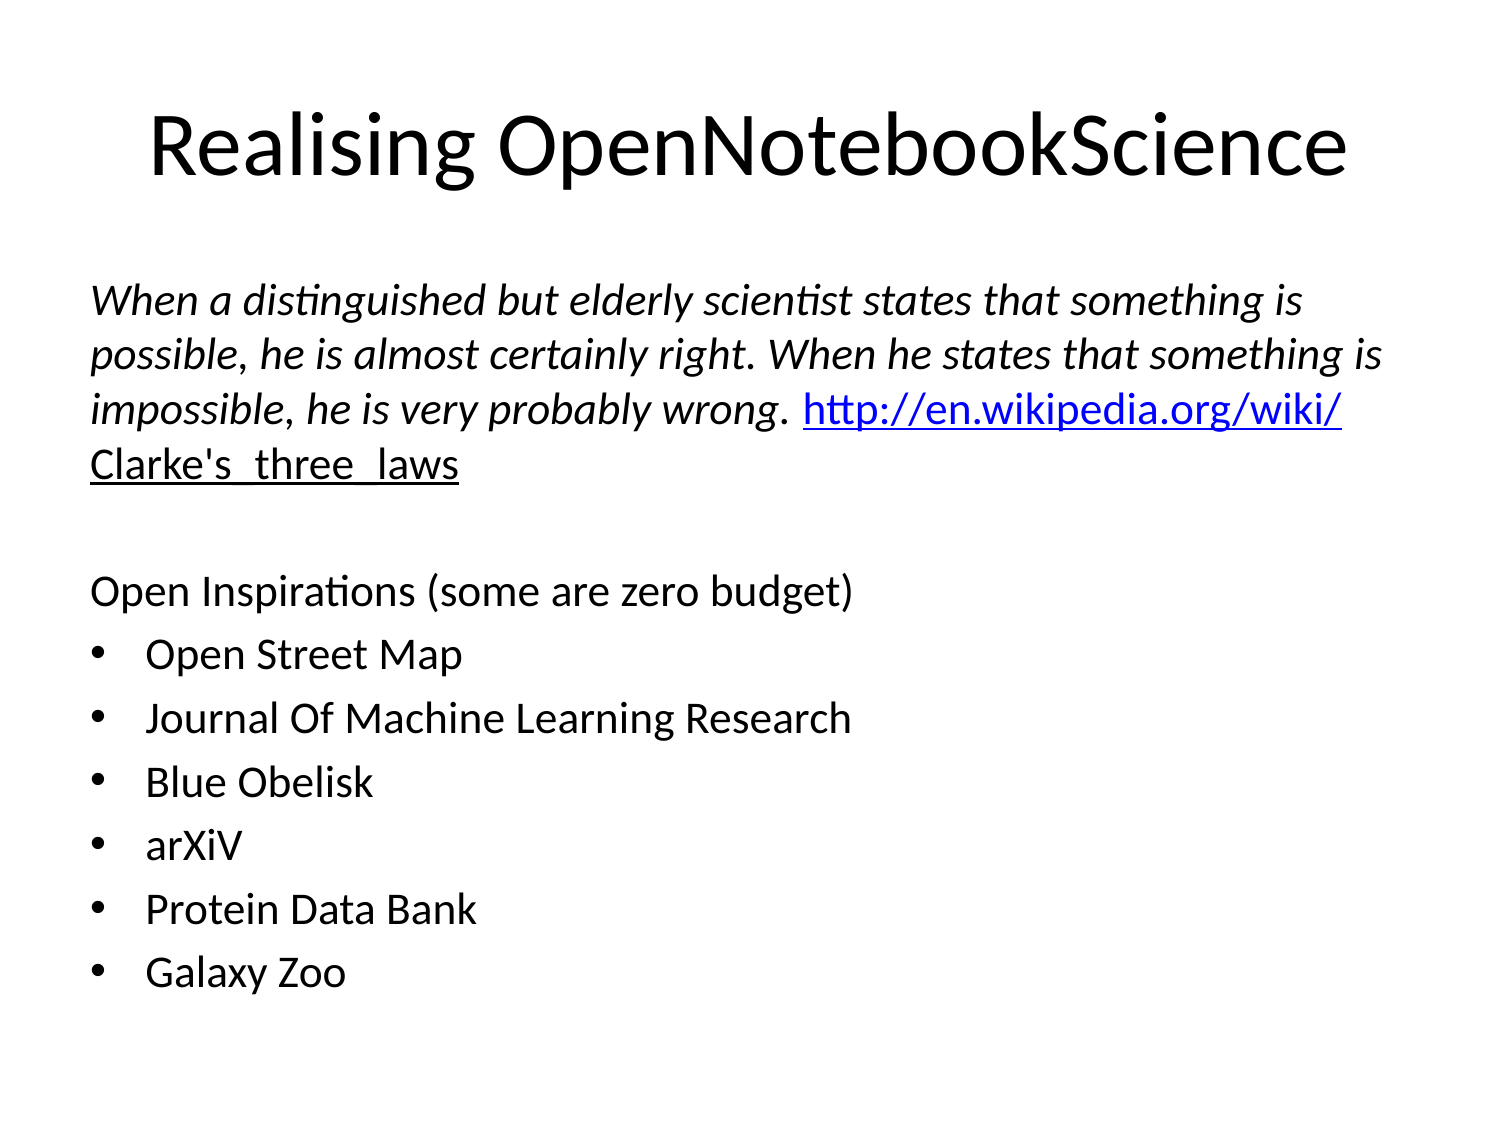

# Realising OpenNotebookScience
When a distinguished but elderly scientist states that something is possible, he is almost certainly right. When he states that something is impossible, he is very probably wrong. http://en.wikipedia.org/wiki/Clarke's_three_laws

Open Inspirations (some are zero budget)
Open Street Map
Journal Of Machine Learning Research
Blue Obelisk
arXiV
Protein Data Bank
Galaxy Zoo